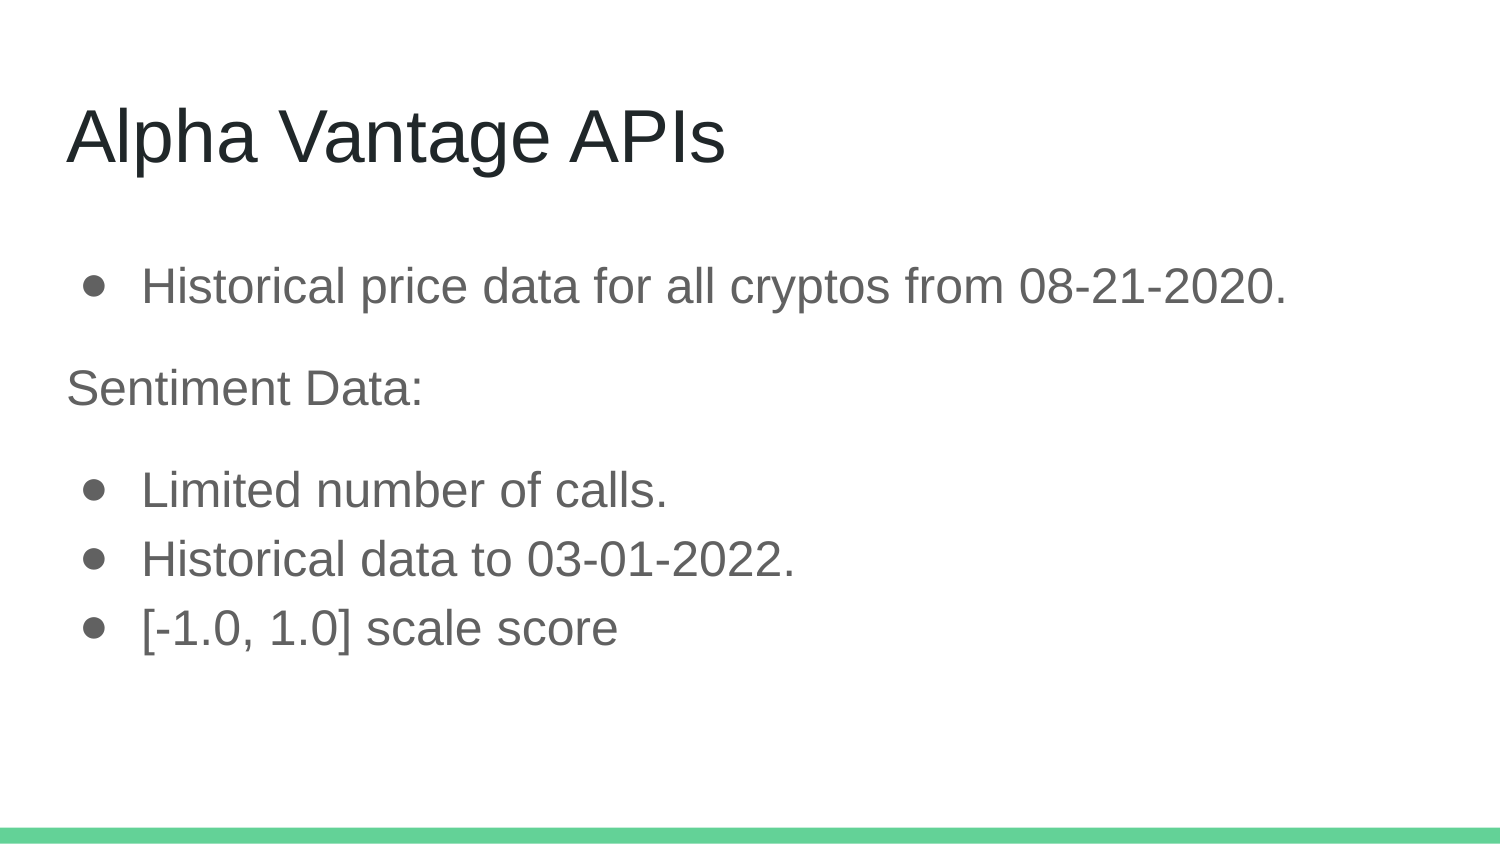

# Alpha Vantage APIs

Historical price data for all cryptos from 08-21-2020.
Sentiment Data:
Limited number of calls.
Historical data to 03-01-2022.
[-1.0, 1.0] scale score